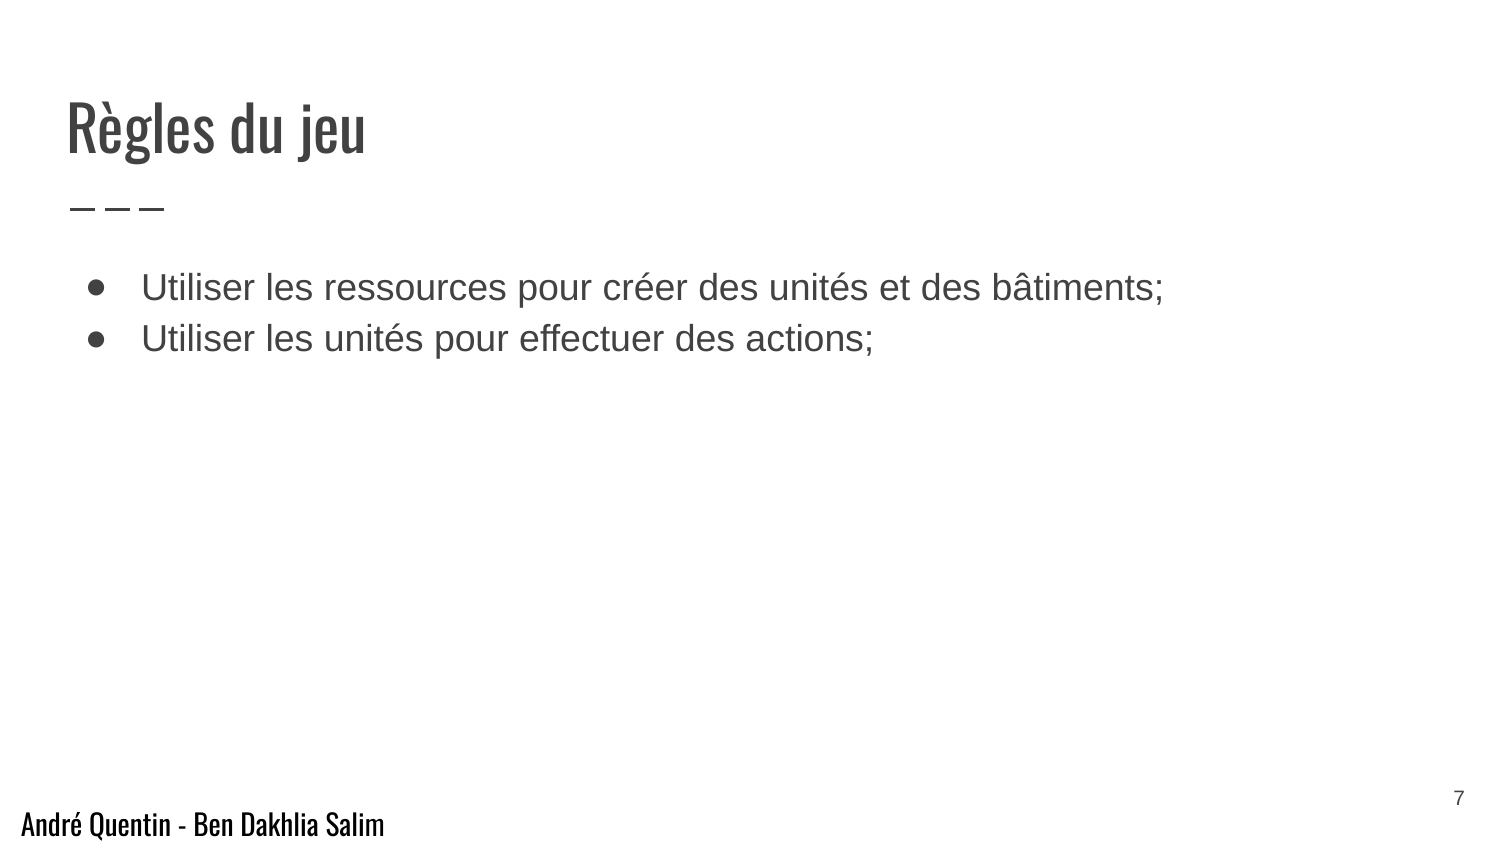

# Règles du jeu
Utiliser les ressources pour créer des unités et des bâtiments;
Utiliser les unités pour effectuer des actions;
7